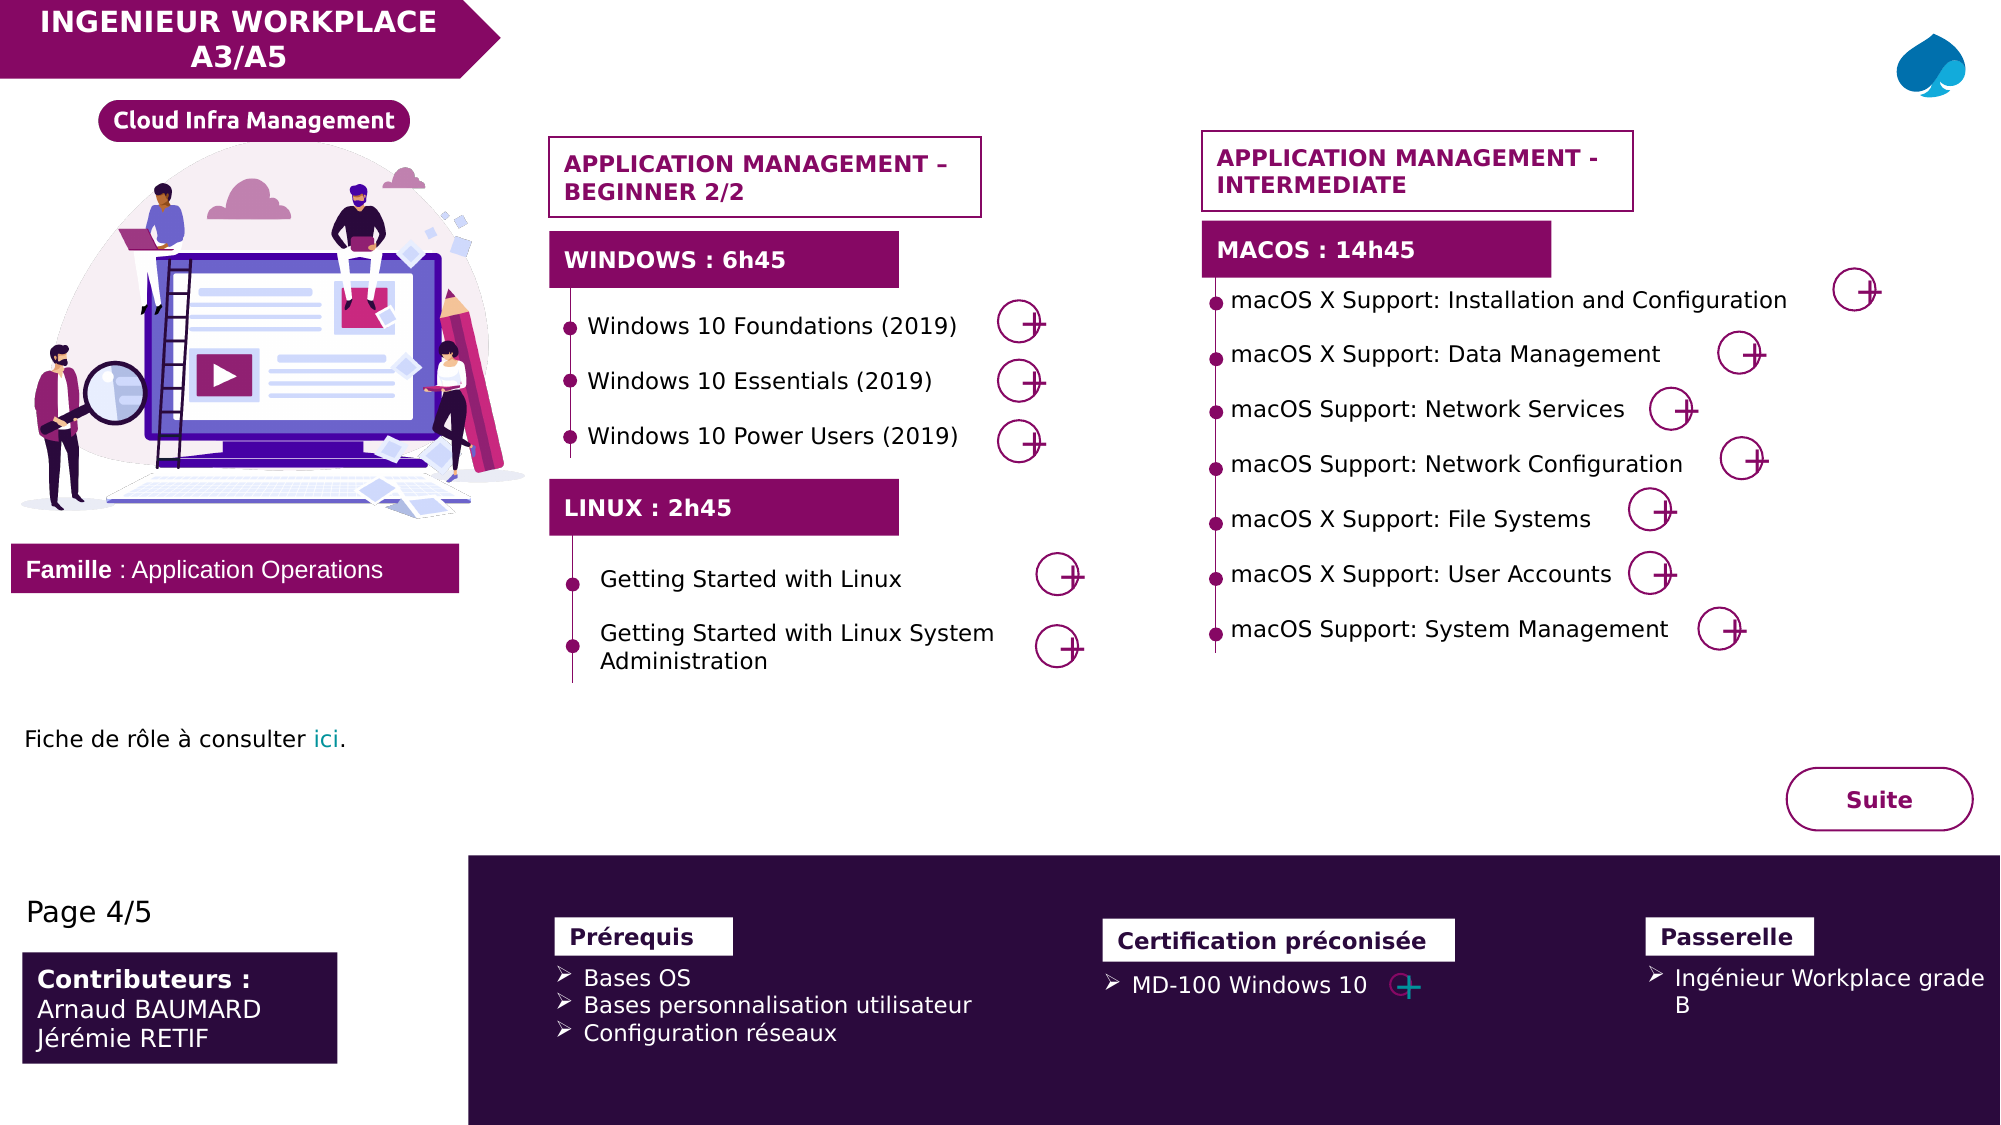

INGENIEUR WORKPLACE A3/A5
APPLICATION MANAGEMENT - INTERMEDIATE
MACOS : 14h45

macOS X Support: Installation and Configuration

macOS X Support: Data Management

macOS Support: Network Services

macOS Support: Network Configuration

macOS X Support: File Systems

macOS X Support: User Accounts

macOS Support: System Management
APPLICATION MANAGEMENT – BEGINNER 2/2
WINDOWS : 6h45
Windows 10 Foundations (2019)

Windows 10 Essentials (2019)

Windows 10 Power Users (2019)

LINUX : 2h45
Getting Started with Linux

Getting Started with Linux System Administration

+
+
+
+
+
+
+
+
+
+
+
+
Fiche de rôle à consulter ici.
Suite

Page 4/5
Prérequis
Passerelle
Certification préconisée
Contributeurs :
Arnaud BAUMARD
Jérémie RETIF
Bases OS
Bases personnalisation utilisateur
Configuration réseaux
Ingénieur Workplace grade B
MD-100 Windows 10
+